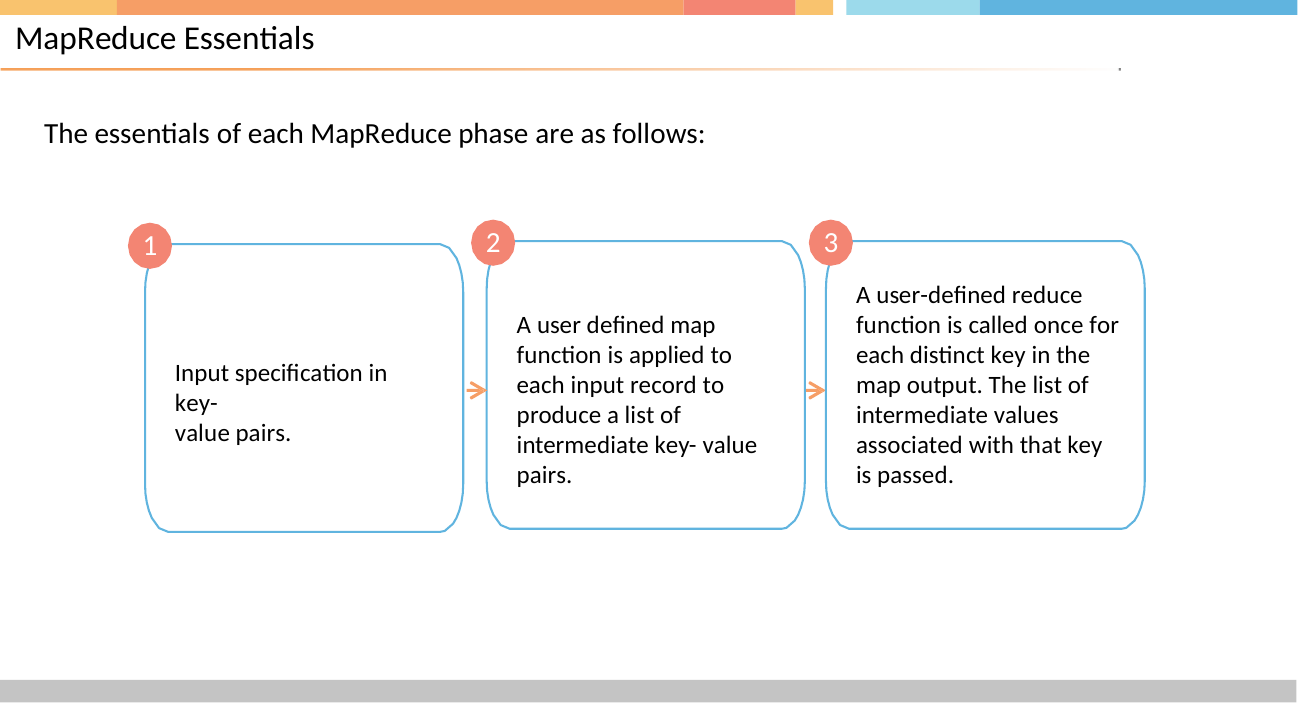

# MapReduce Essentials

The essentials of each MapReduce phase are as follows:

2
3

1

A user-defined reduce function is called once for each distinct key in the map output. The list of intermediate values associated with that key is passed.
A user defined map function is applied to each input record to produce a list of intermediate key- value pairs.
Input specification in key-
value pairs.